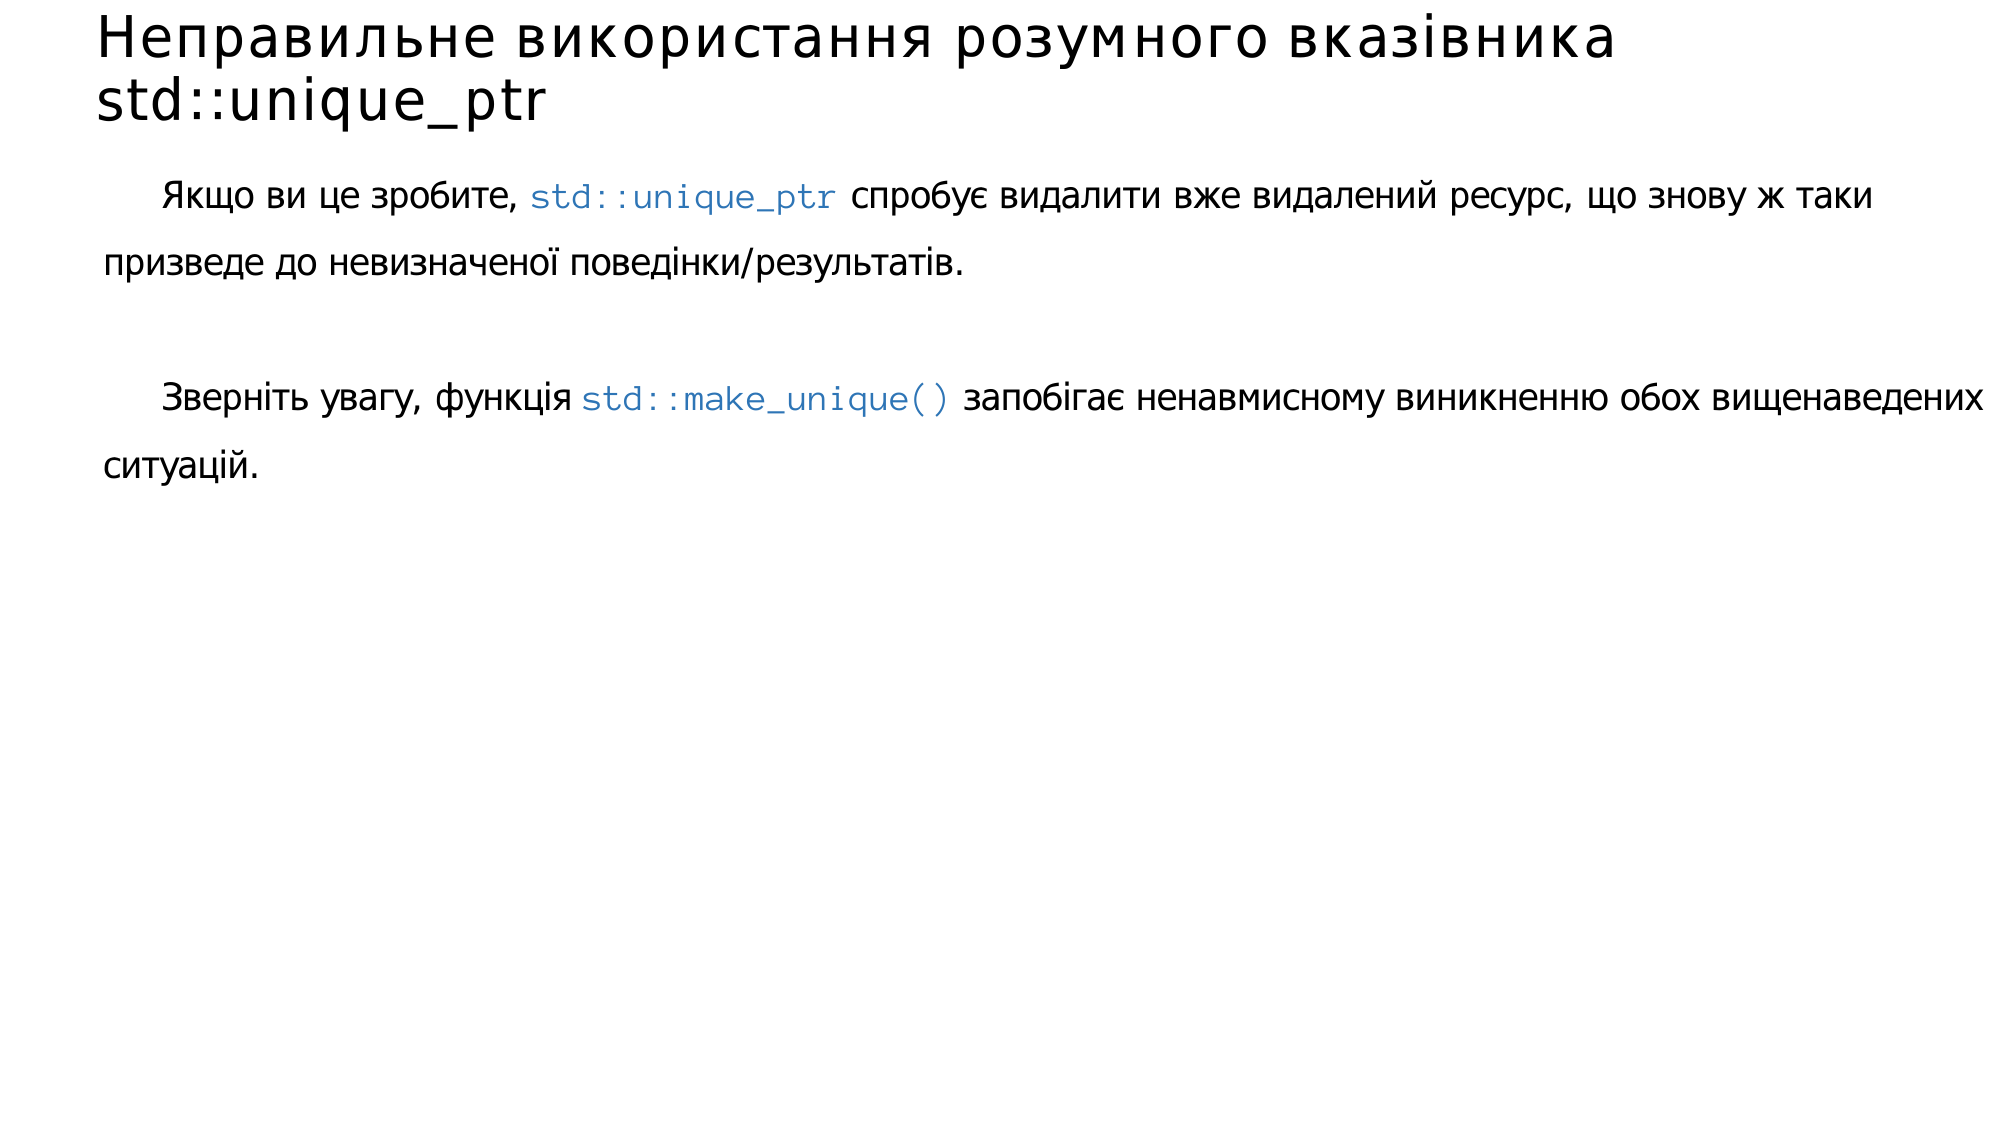

# Неправильне використання розумного вказівника std::unique_ptr
Якщо ви це зробите, std::unique_ptr спробує видалити вже видалений ресурс, що знову ж таки призведе до невизначеної поведінки/результатів.

Зверніть увагу, функція std::make_unique() запобігає ненавмисному виникненню обох вищенаведених ситуацій.